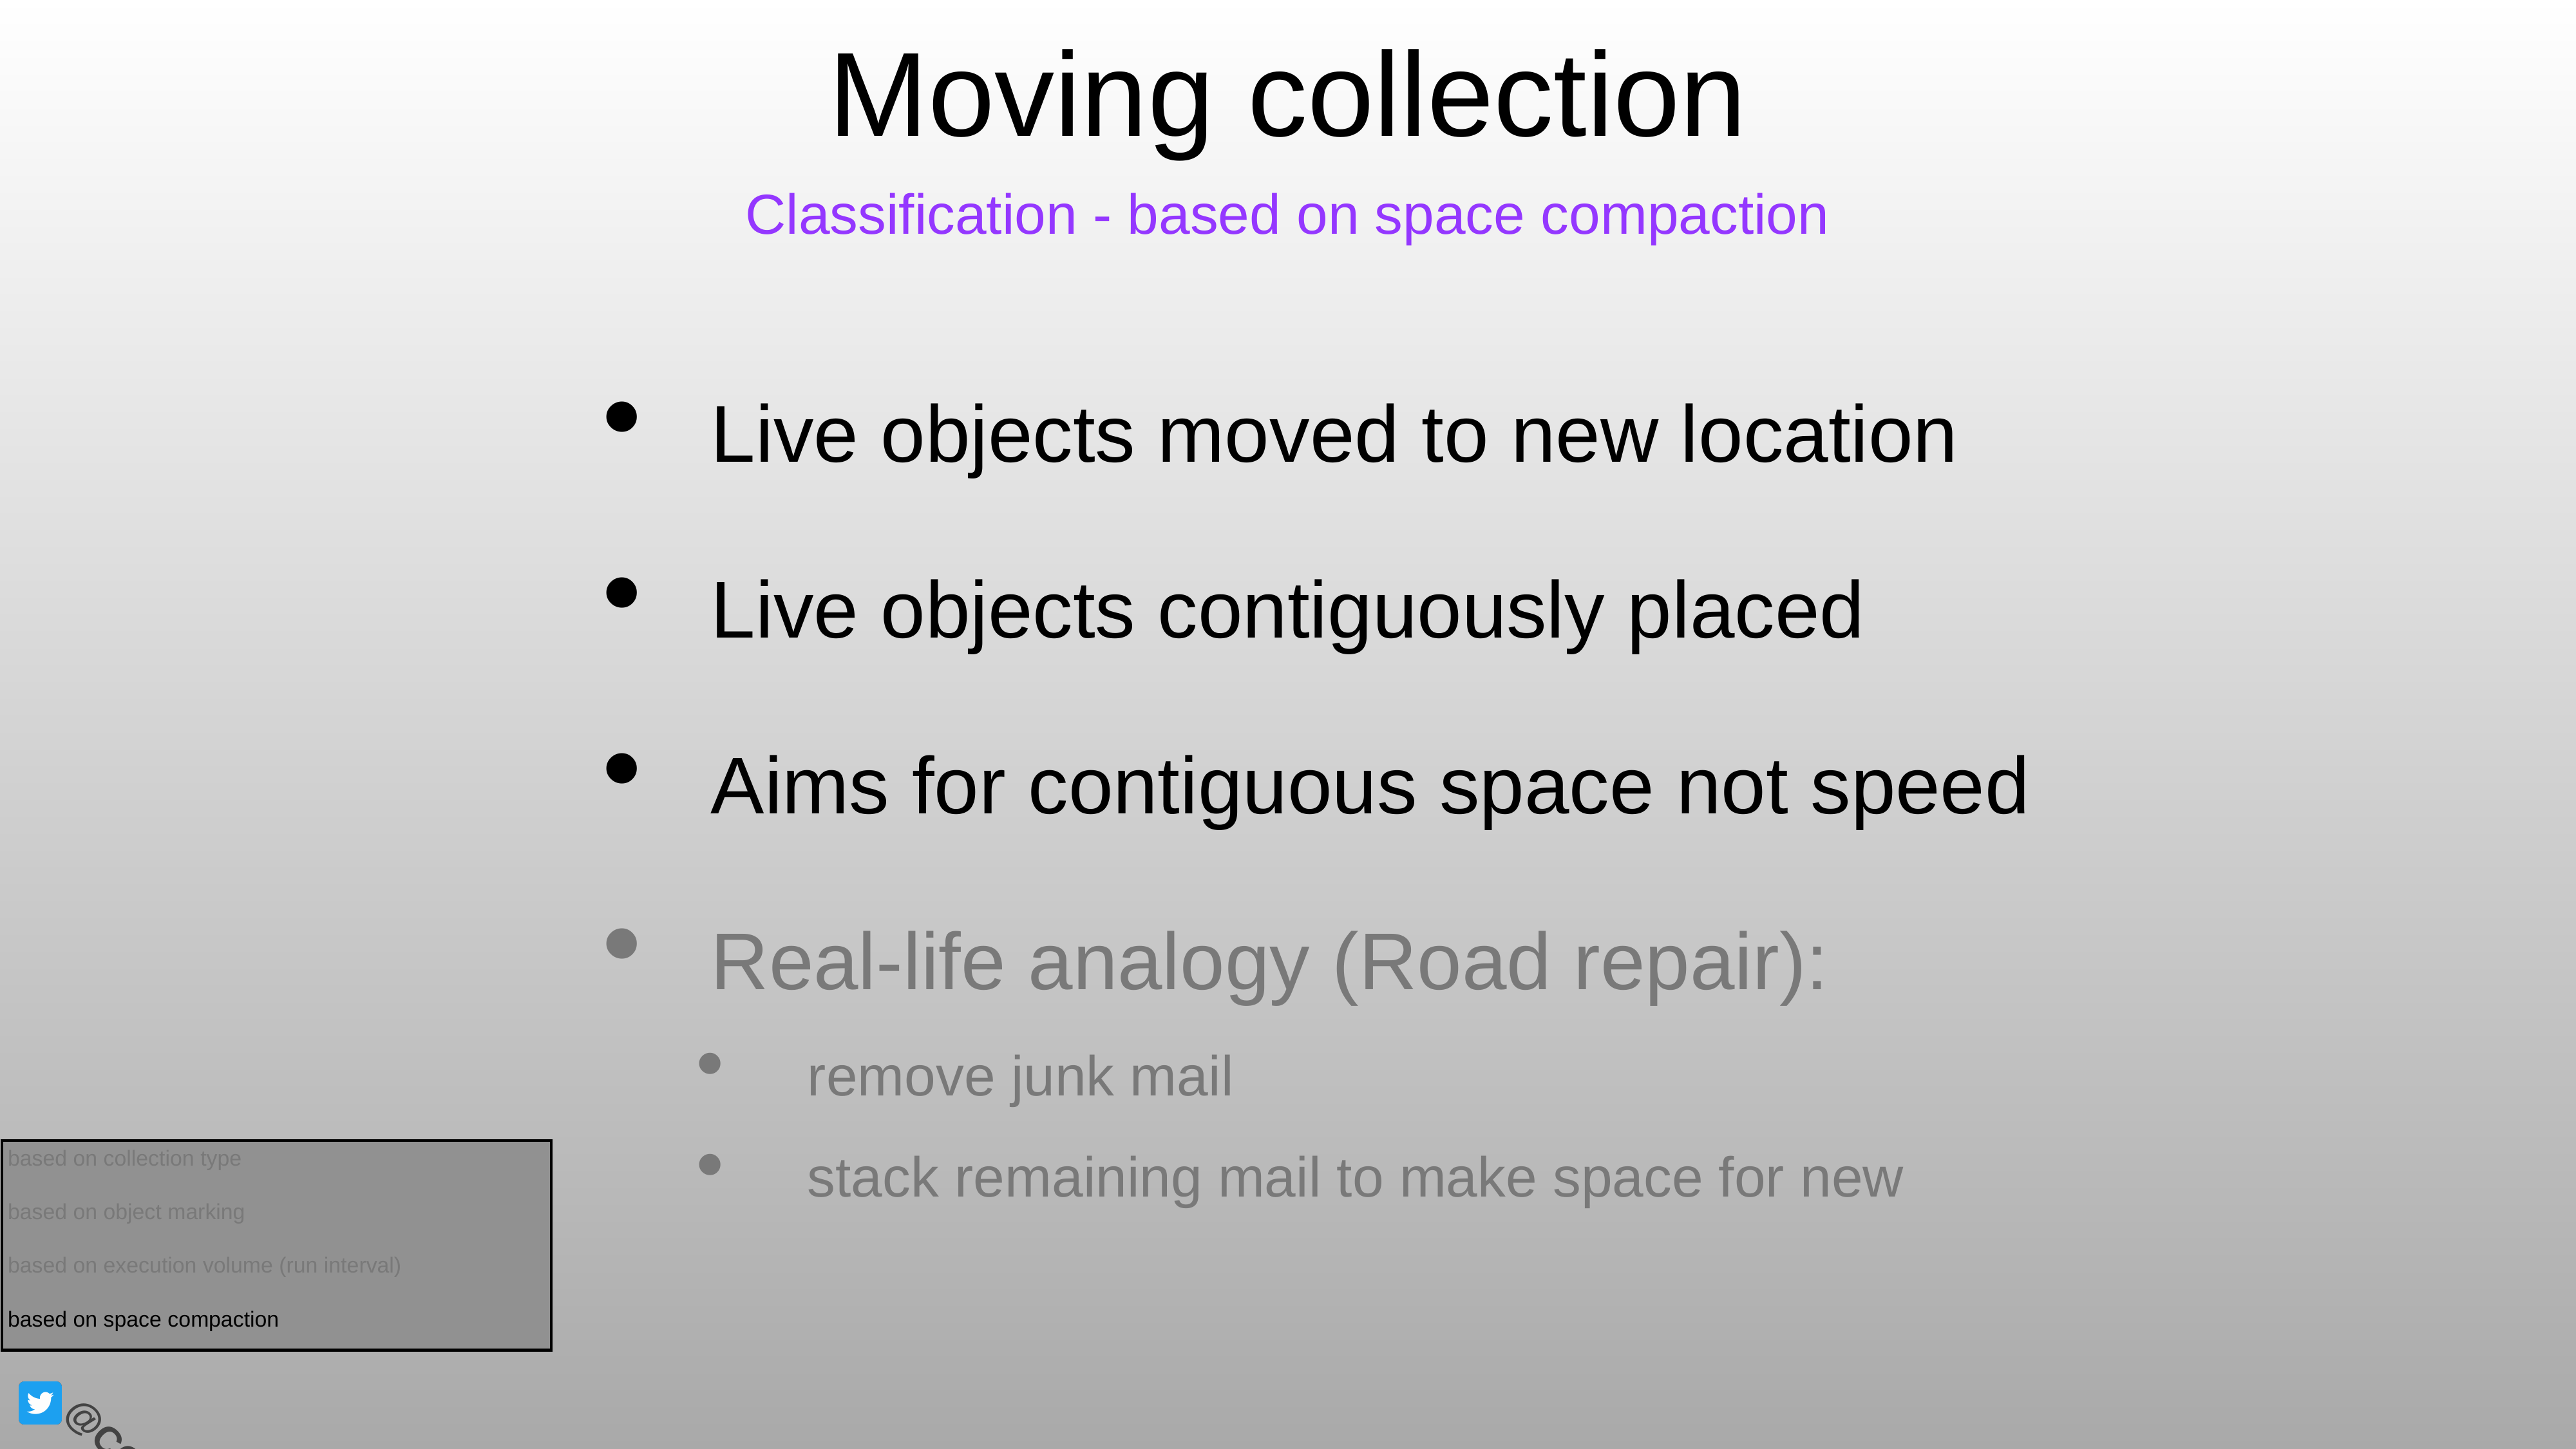

# Moving collection
Classification - based on space compaction
Live objects moved to new location
Live objects contiguously placed
Aims for contiguous space not speed
Real-life analogy (Road repair):
remove junk mail
stack remaining mail to make space for new
based on collection type
based on object marking
based on execution volume (run interval)
based on space compaction
30